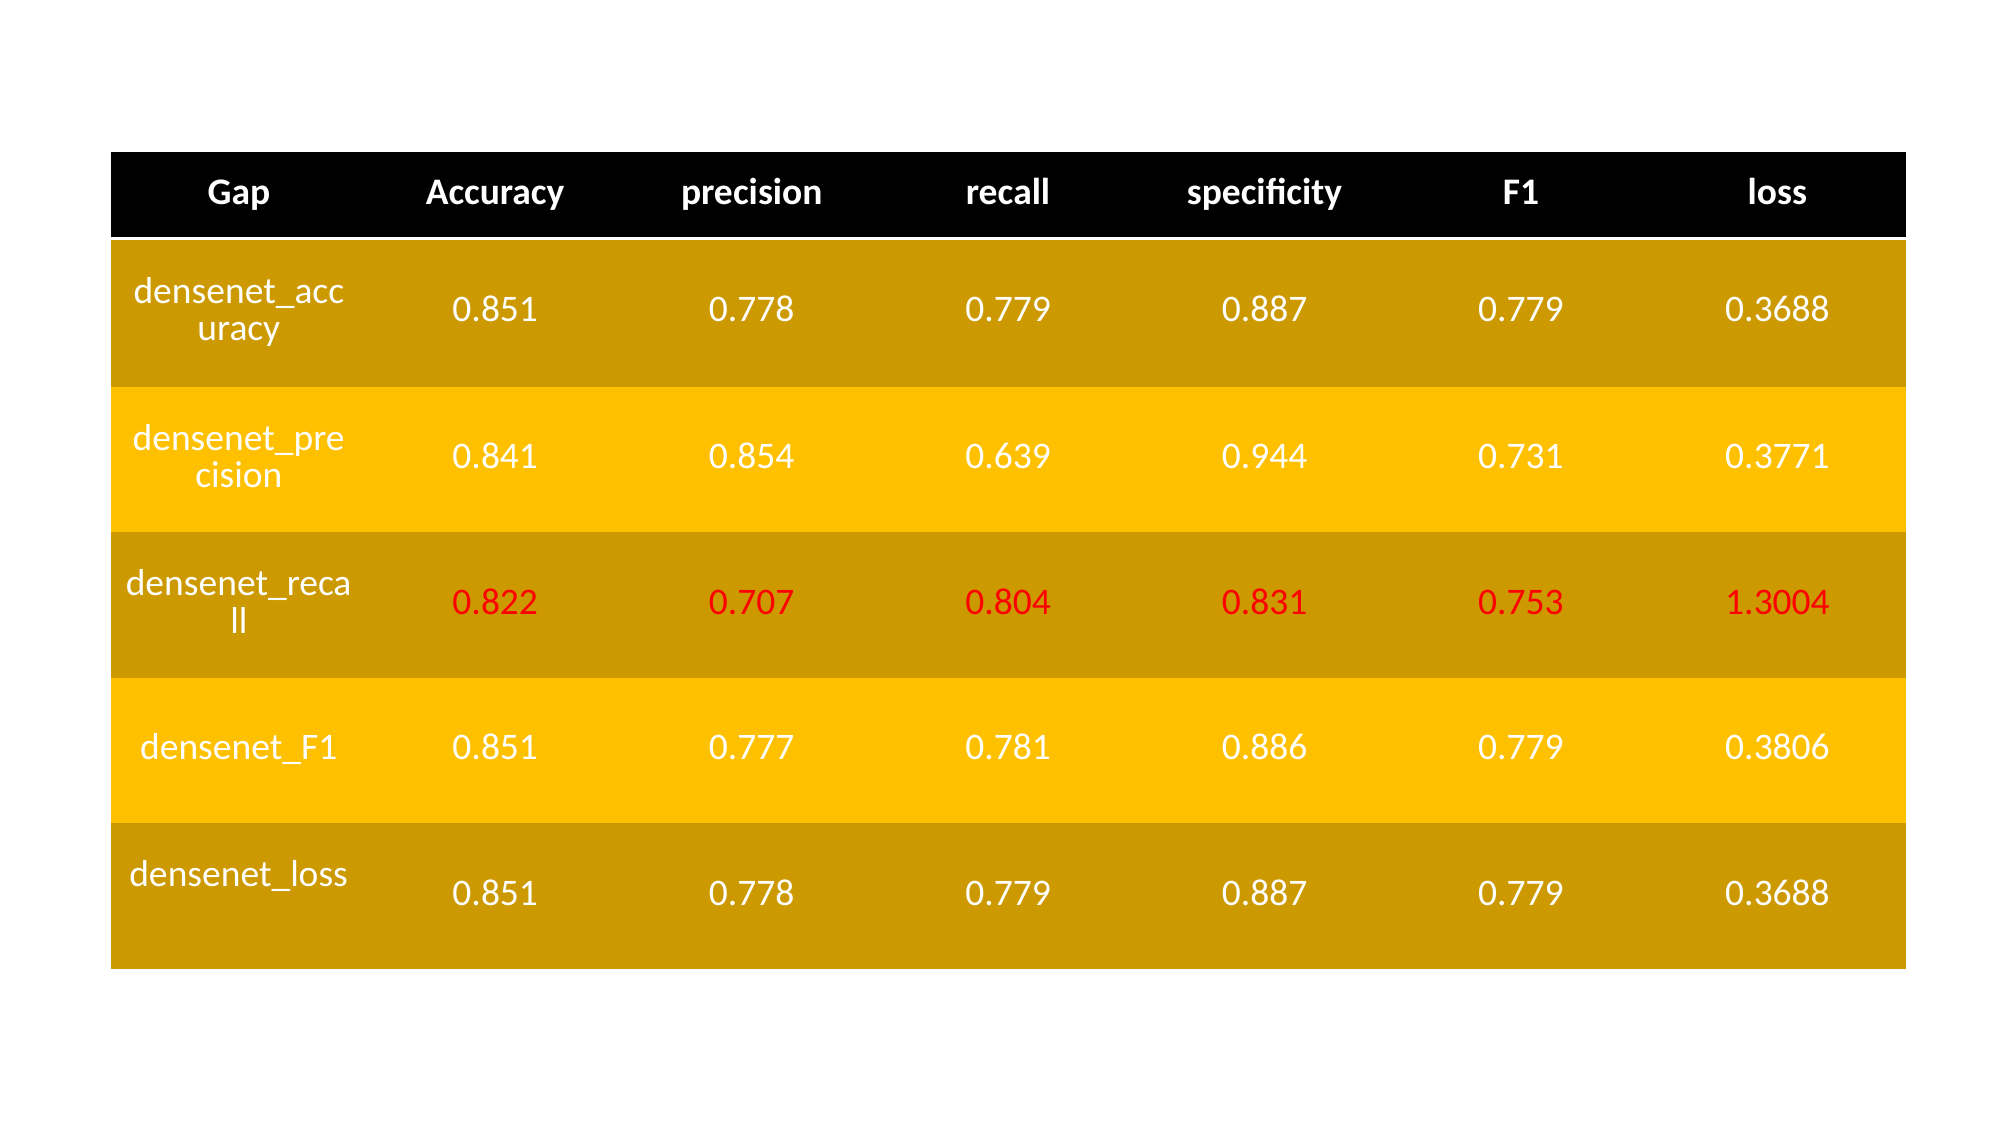

| Gap | Accuracy | precision | recall | specificity | F1 | loss |
| --- | --- | --- | --- | --- | --- | --- |
| densenet\_accuracy | 0.851 | 0.778 | 0.779 | 0.887 | 0.779 | 0.3688 |
| densenet\_precision | 0.841 | 0.854 | 0.639 | 0.944 | 0.731 | 0.3771 |
| densenet\_recall | 0.822 | 0.707 | 0.804 | 0.831 | 0.753 | 1.3004 |
| densenet\_F1 | 0.851 | 0.777 | 0.781 | 0.886 | 0.779 | 0.3806 |
| densenet\_loss | 0.851 | 0.778 | 0.779 | 0.887 | 0.779 | 0.3688 |